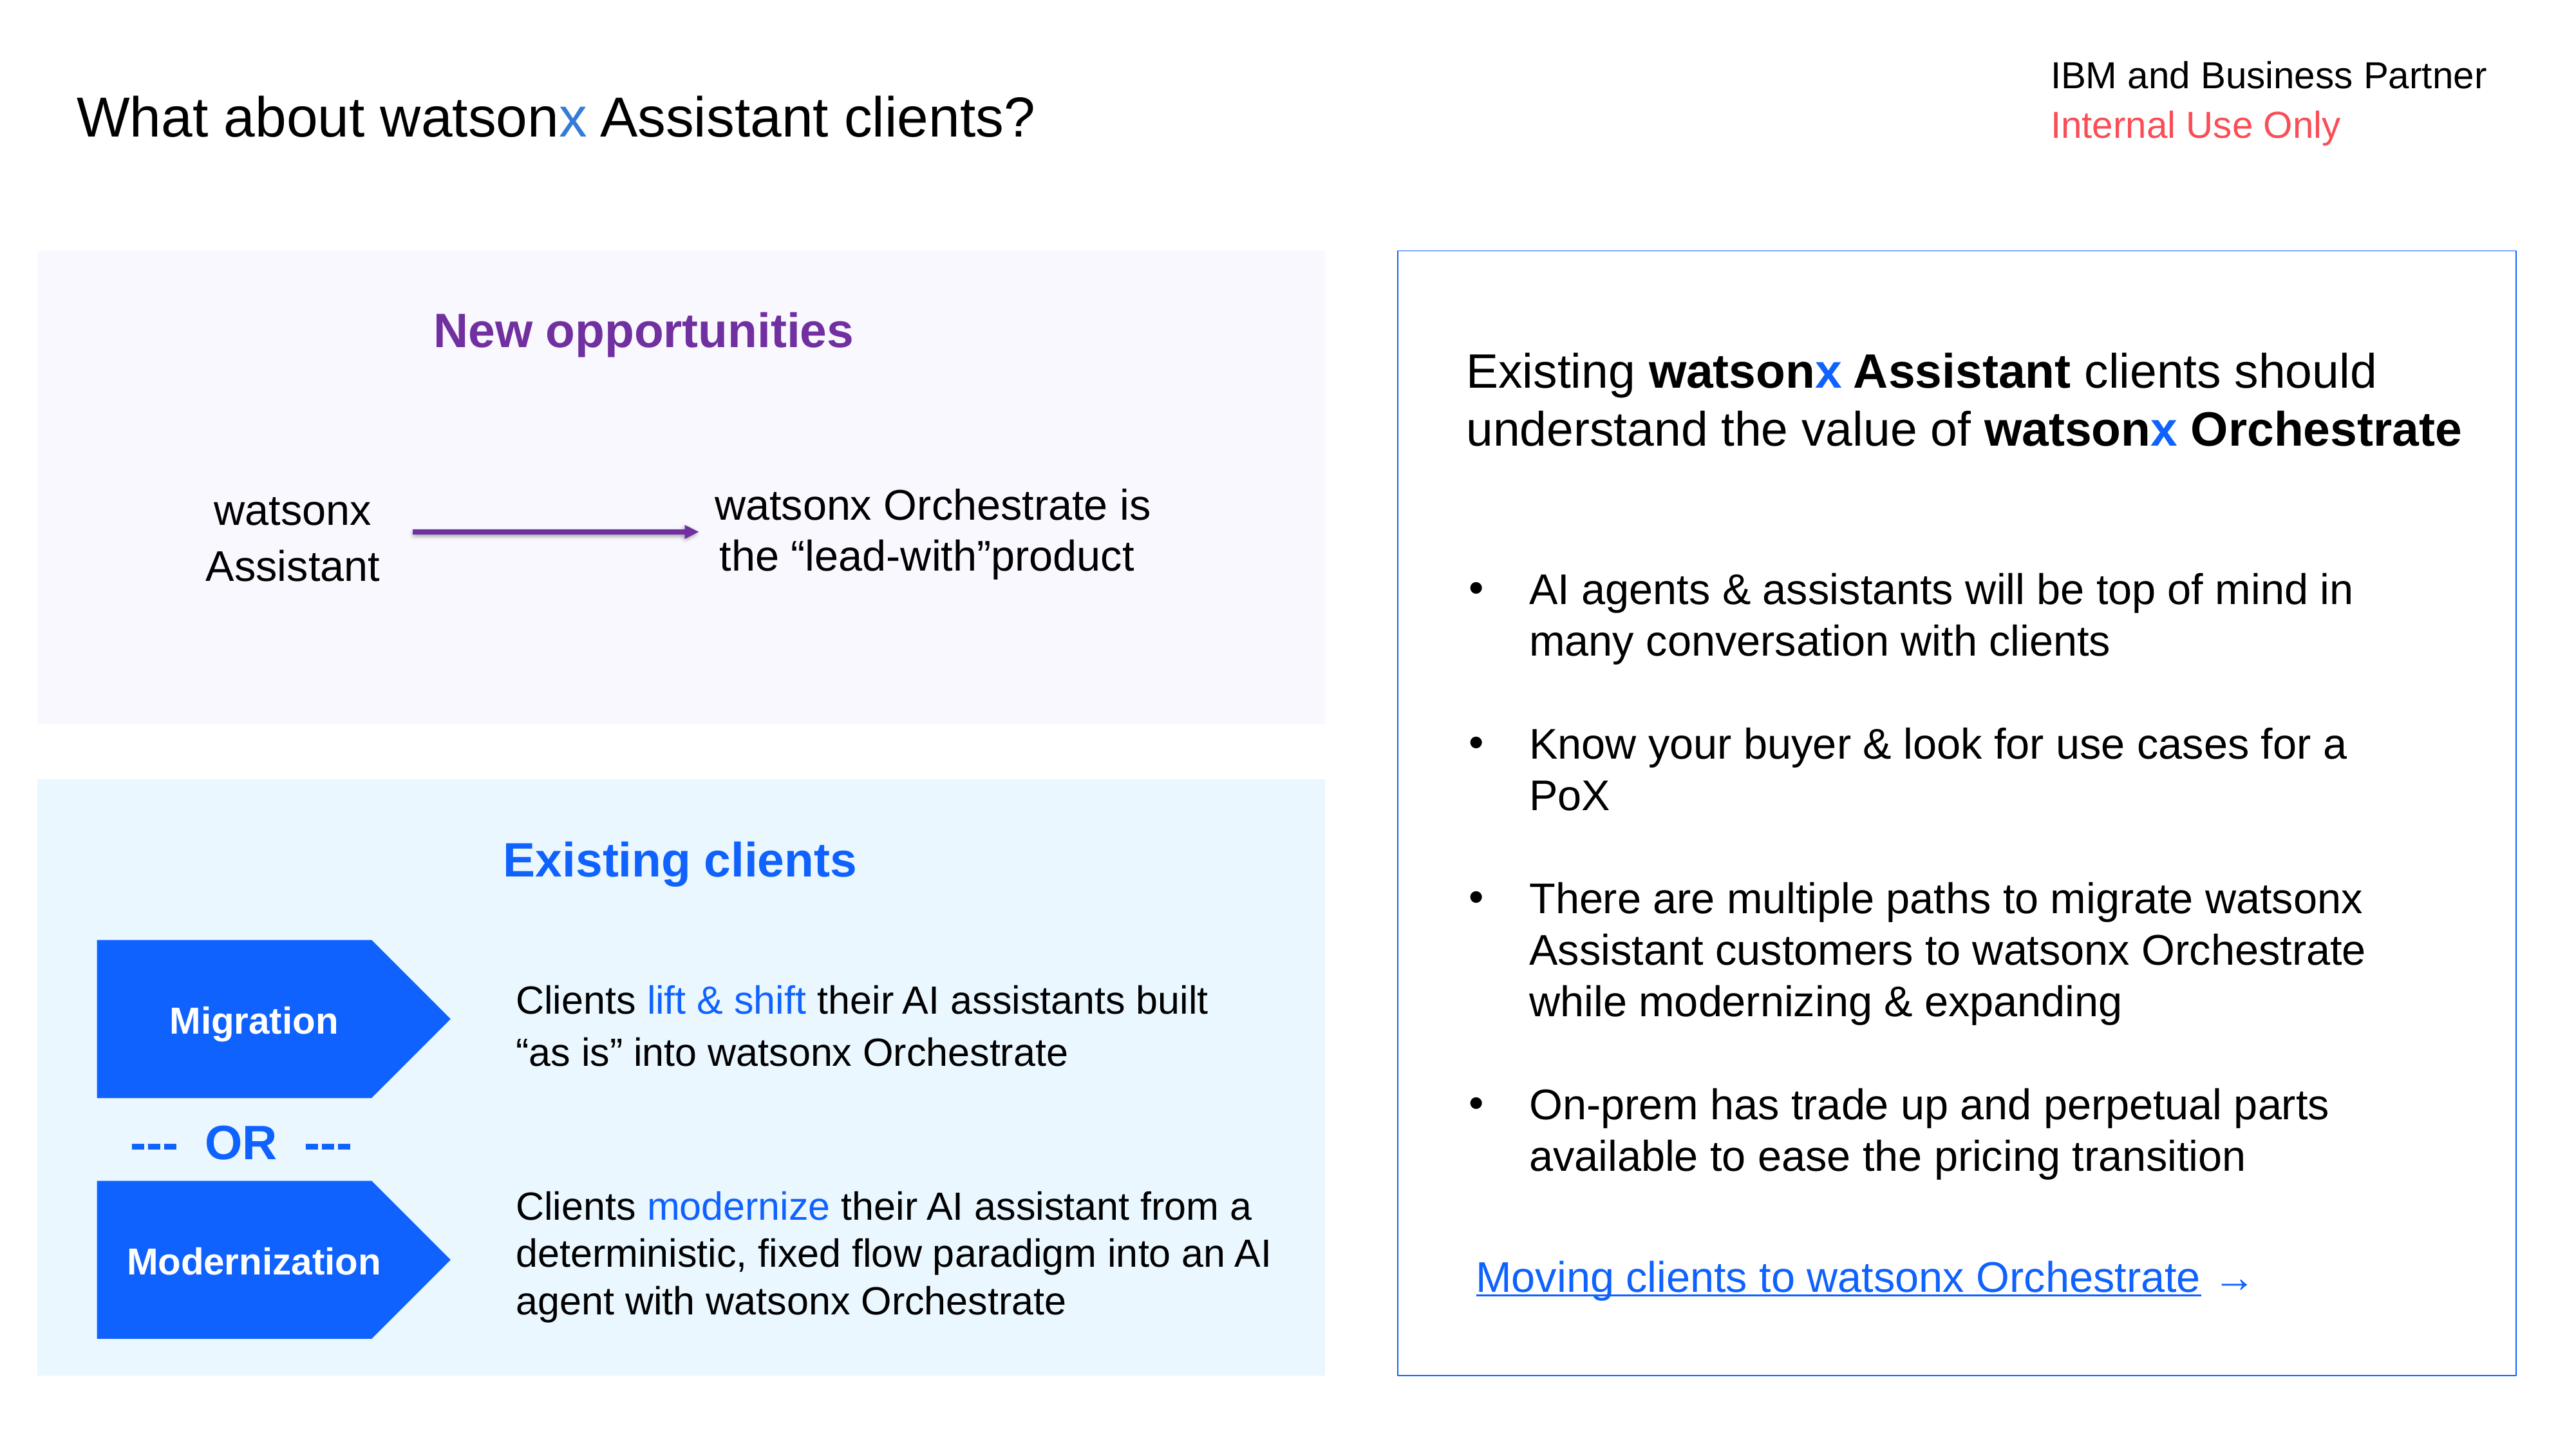

What about watsonx Assistant clients?
IBM and Business Partner
Internal Use Only

New opportunities
Existing watsonx Assistant clients should understand the value of watsonx Orchestrate

watsonx Assistant

watsonx Orchestrate is the “lead-with”product

AI agents & assistants will be top of mind in many conversation with clients

Know your buyer & look for use cases for a PoX

There are multiple paths to migrate watsonx Assistant customers to watsonx Orchestrate while modernizing & expanding

On-prem has trade up and perpetual parts available to ease the pricing transition

Existing clients
Migration
Clients lift & shift their AI assistants built “as is” into watsonx Orchestrate
---  OR  ---
Clients modernize their AI assistant from a deterministic, fixed flow paradigm into an AI agent with watsonx Orchestrate
Modernization
Moving clients to watsonx Orchestrate →